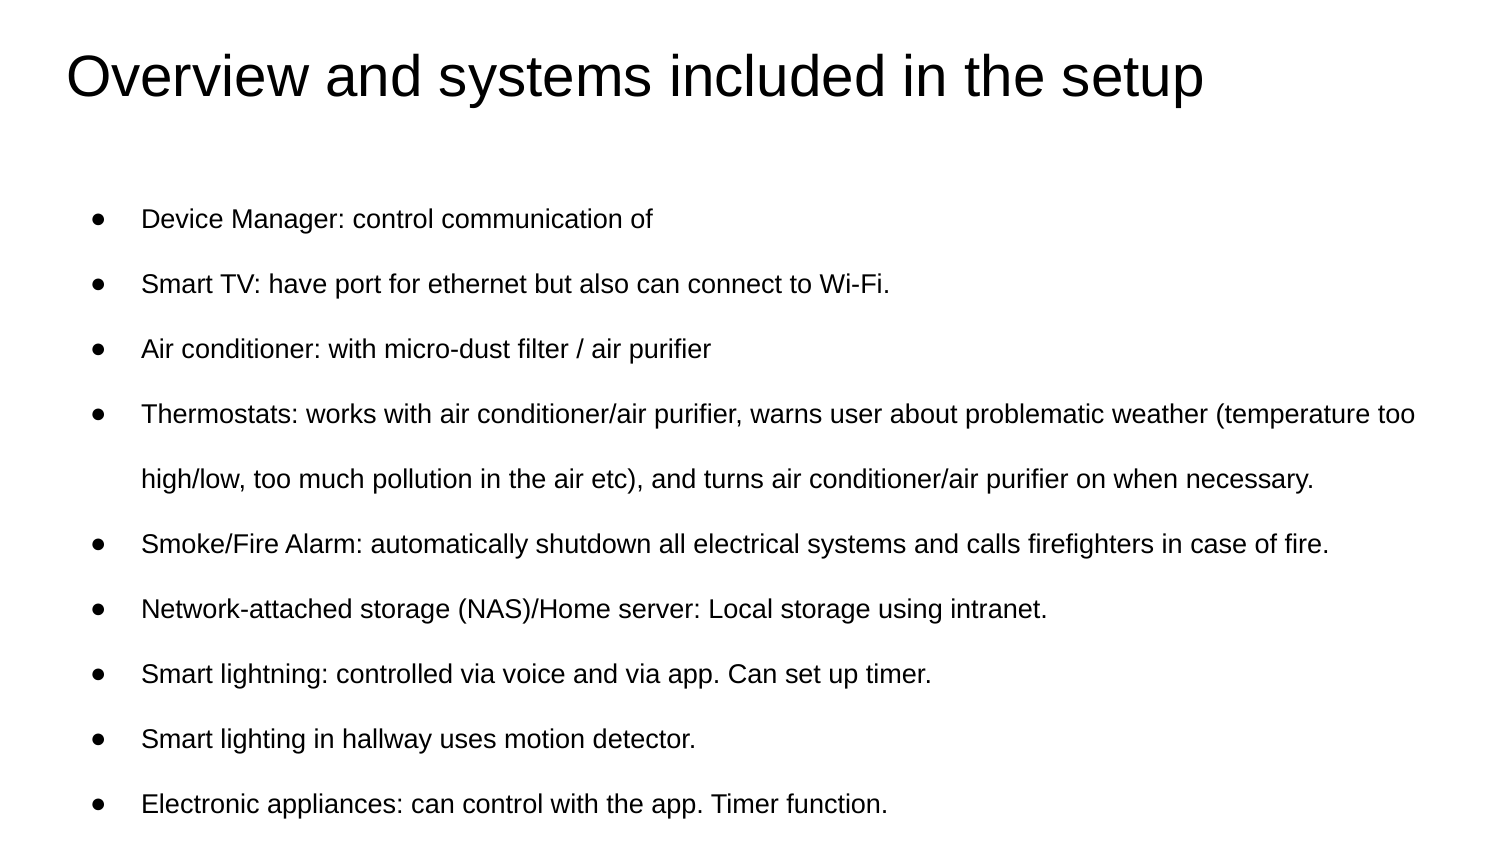

# Overview and systems included in the setup
Device Manager: control communication of
Smart TV: have port for ethernet but also can connect to Wi-Fi.
Air conditioner: with micro-dust filter / air purifier
Thermostats: works with air conditioner/air purifier, warns user about problematic weather (temperature too high/low, too much pollution in the air etc), and turns air conditioner/air purifier on when necessary.
Smoke/Fire Alarm: automatically shutdown all electrical systems and calls firefighters in case of fire.
Network-attached storage (NAS)/Home server: Local storage using intranet.
Smart lightning: controlled via voice and via app. Can set up timer.
Smart lighting in hallway uses motion detector.
Electronic appliances: can control with the app. Timer function.